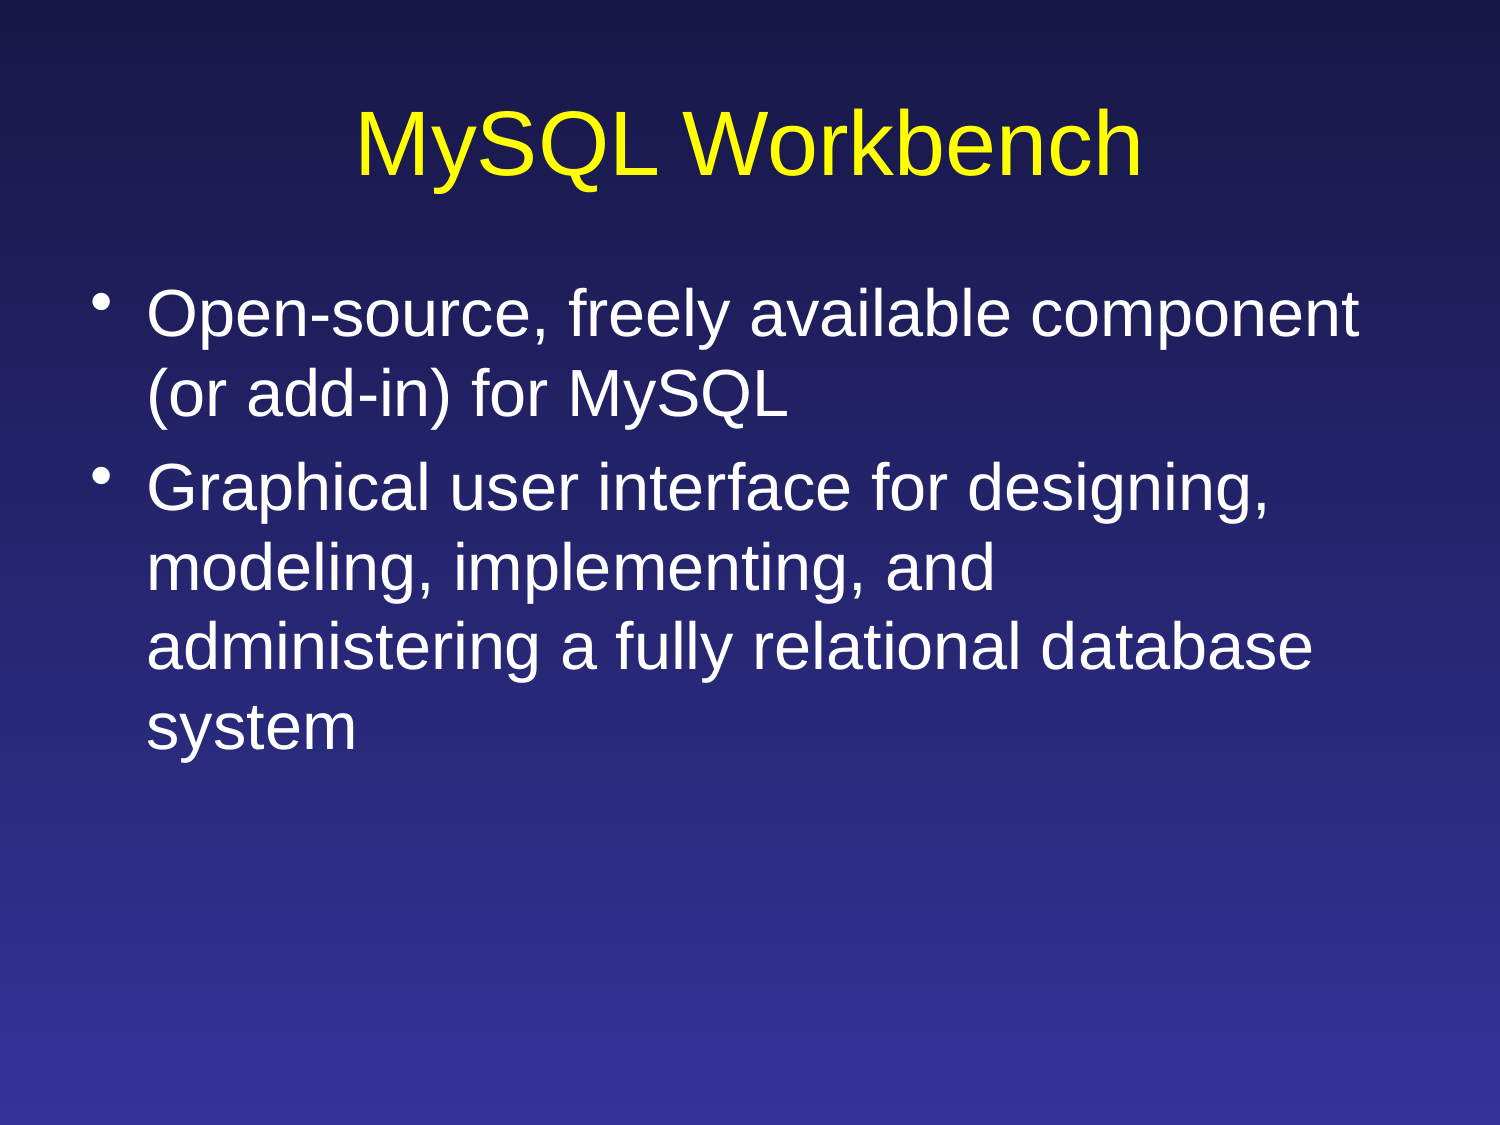

# MySQL Workbench
Open-source, freely available component (or add-in) for MySQL
Graphical user interface for designing, modeling, implementing, and administering a fully relational database system